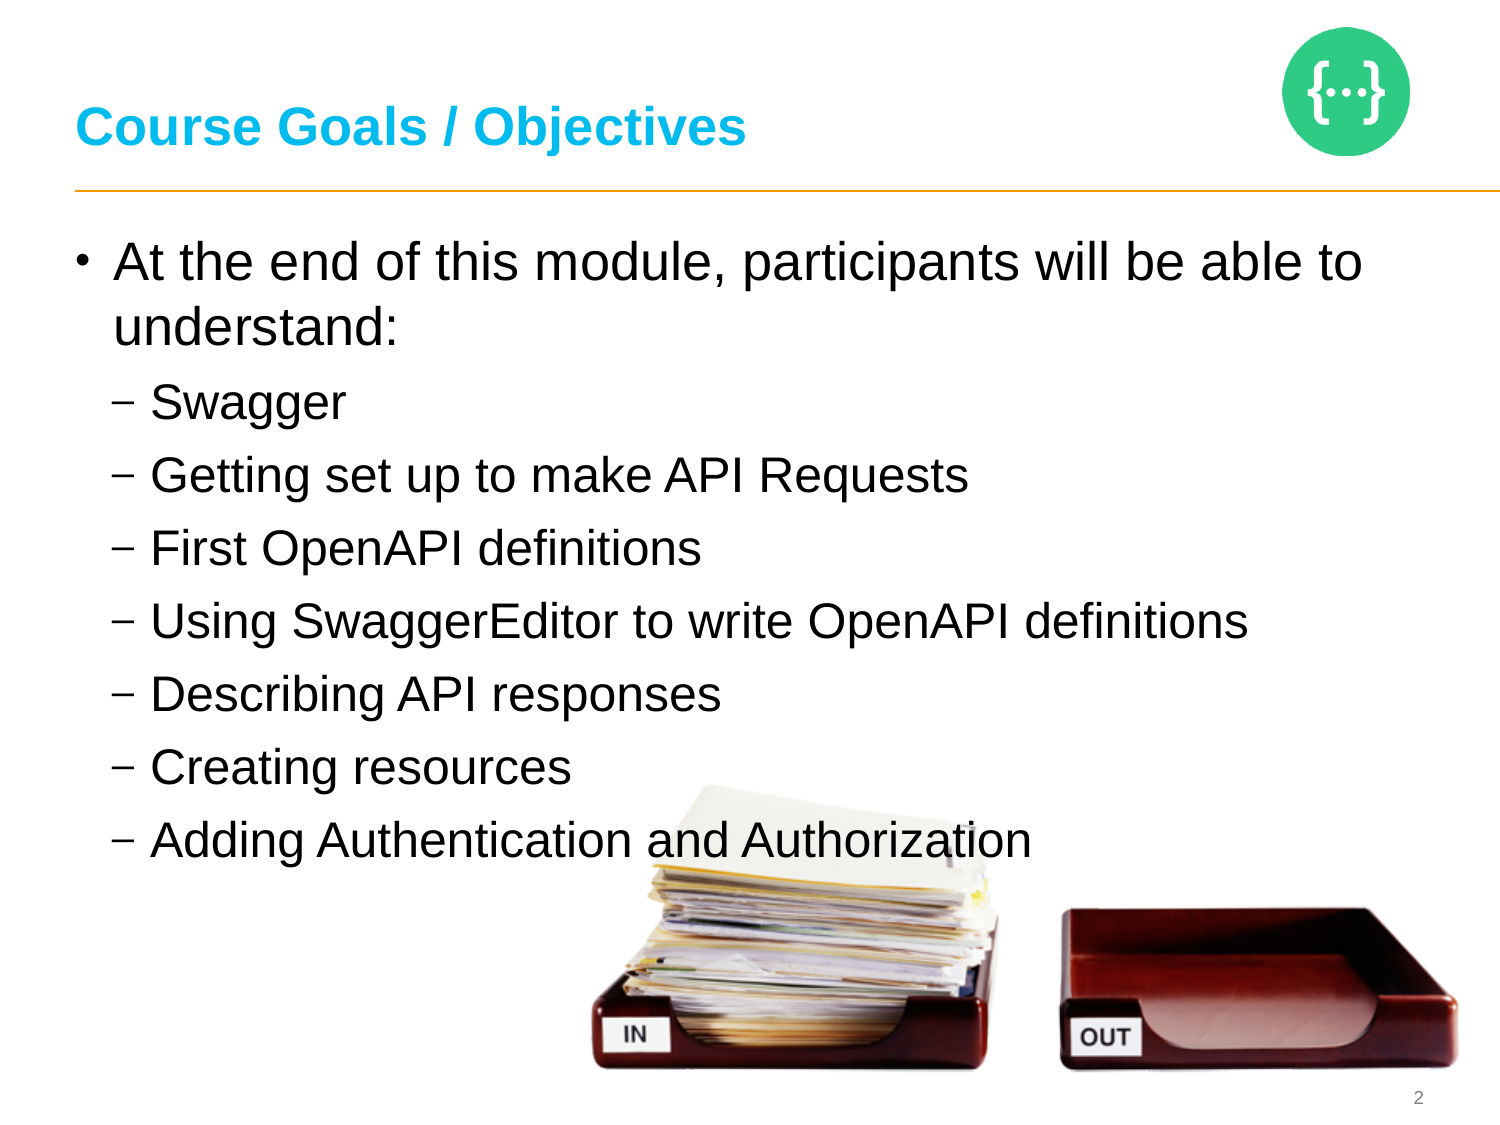

# Course Goals / Objectives
At the end of this module, participants will be able to understand:
Swagger
Getting set up to make API Requests
First OpenAPI definitions
Using SwaggerEditor to write OpenAPI definitions
Describing API responses
Creating resources
Adding Authentication and Authorization